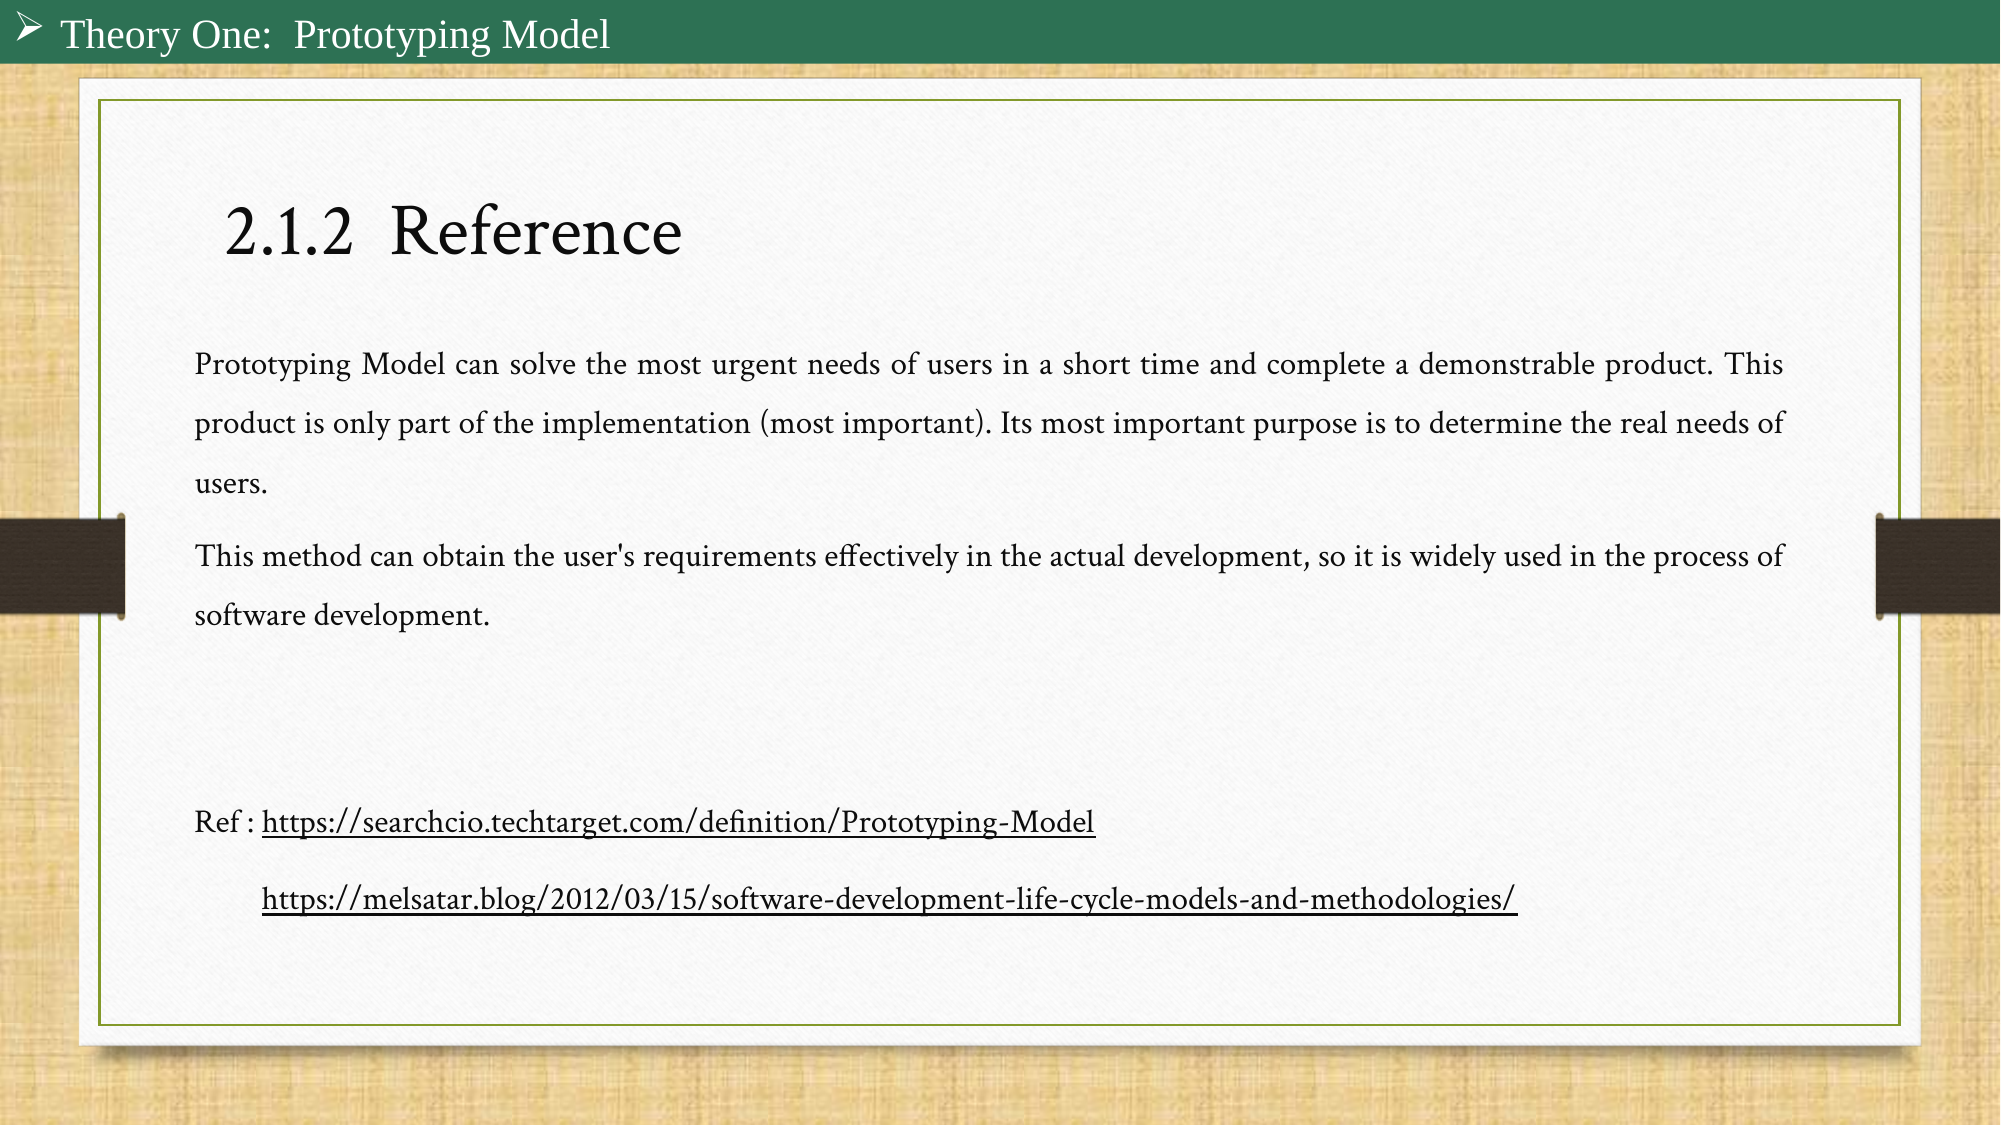

Theory One:  Prototyping Model
2.1.2  Reference
Prototyping Model can solve the most urgent needs of users in a short time and complete a demonstrable product. This product is only part of the implementation (most important). Its most important purpose is to determine the real needs of users.
This method can obtain the user's requirements effectively in the actual development, so it is widely used in the process of software development.

Ref : https://searchcio.techtarget.com/definition/Prototyping-Model
         https://melsatar.blog/2012/03/15/software-development-life-cycle-models-and-methodologies/